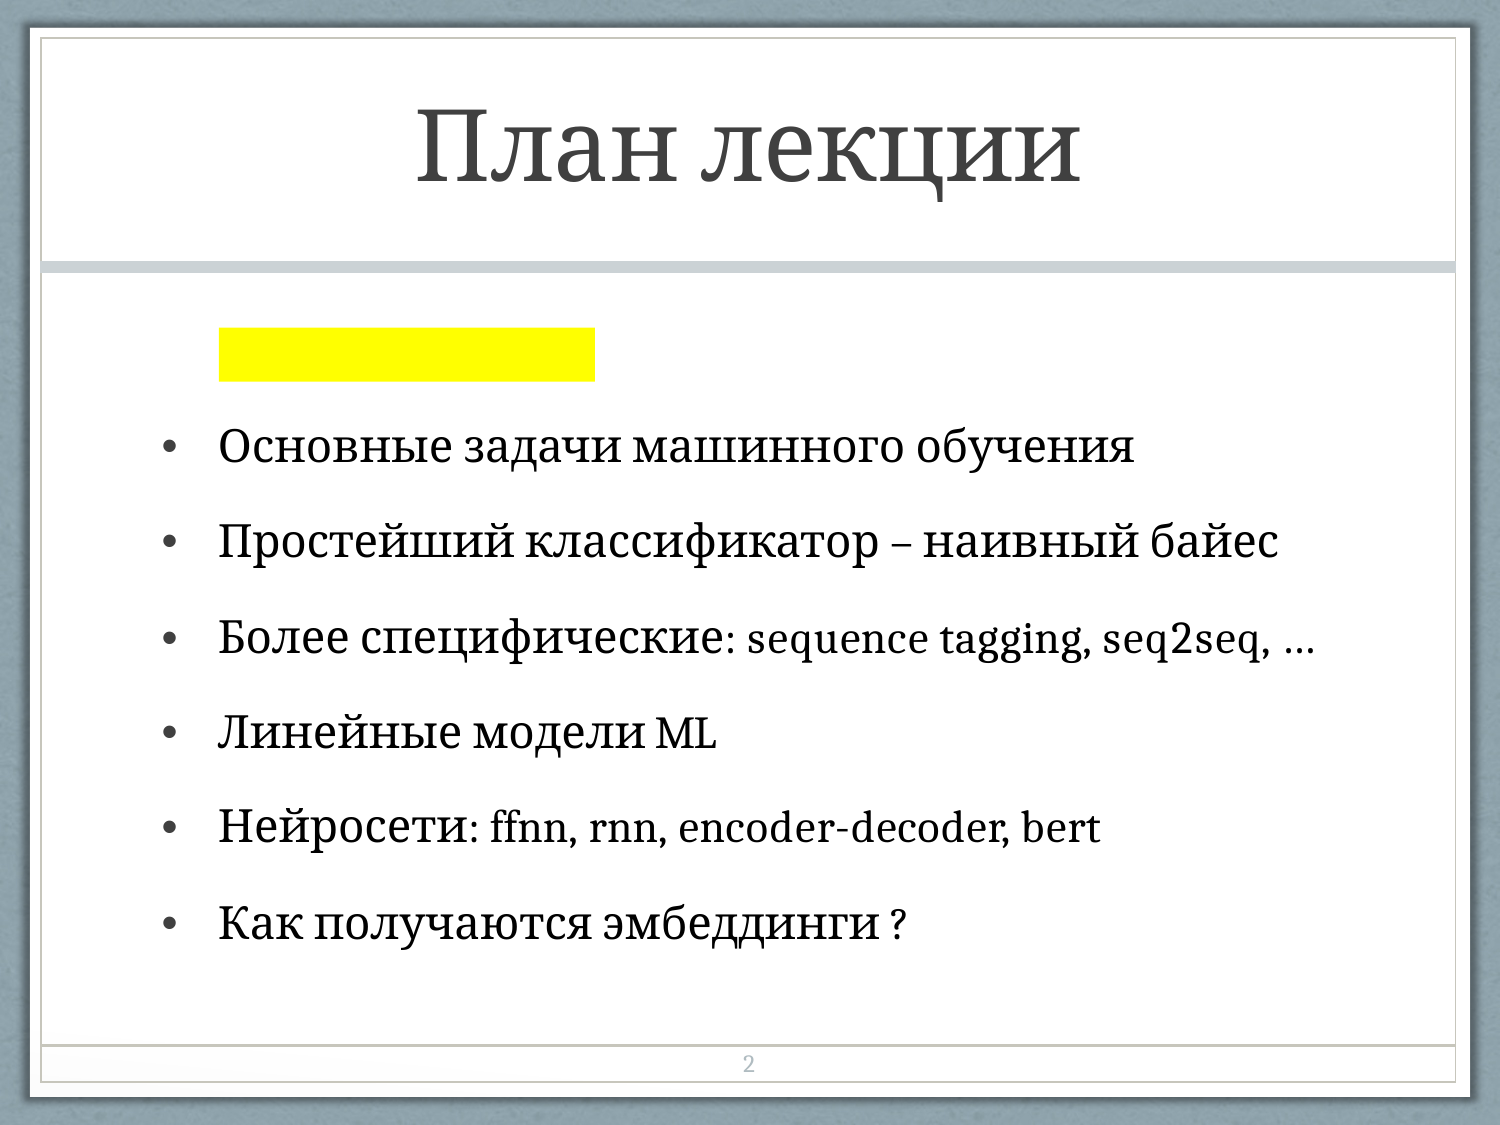

| План лекции |
| --- |
| Основные задачи машинного обучения Простейший классификатор – наивный байес Более специфические: sequence tagging, seq2seq, … Линейные модели ML Нейросети: ffnn, rnn, encoder-decoder, bert Как получаются эмбеддинги ? |
| 2 |